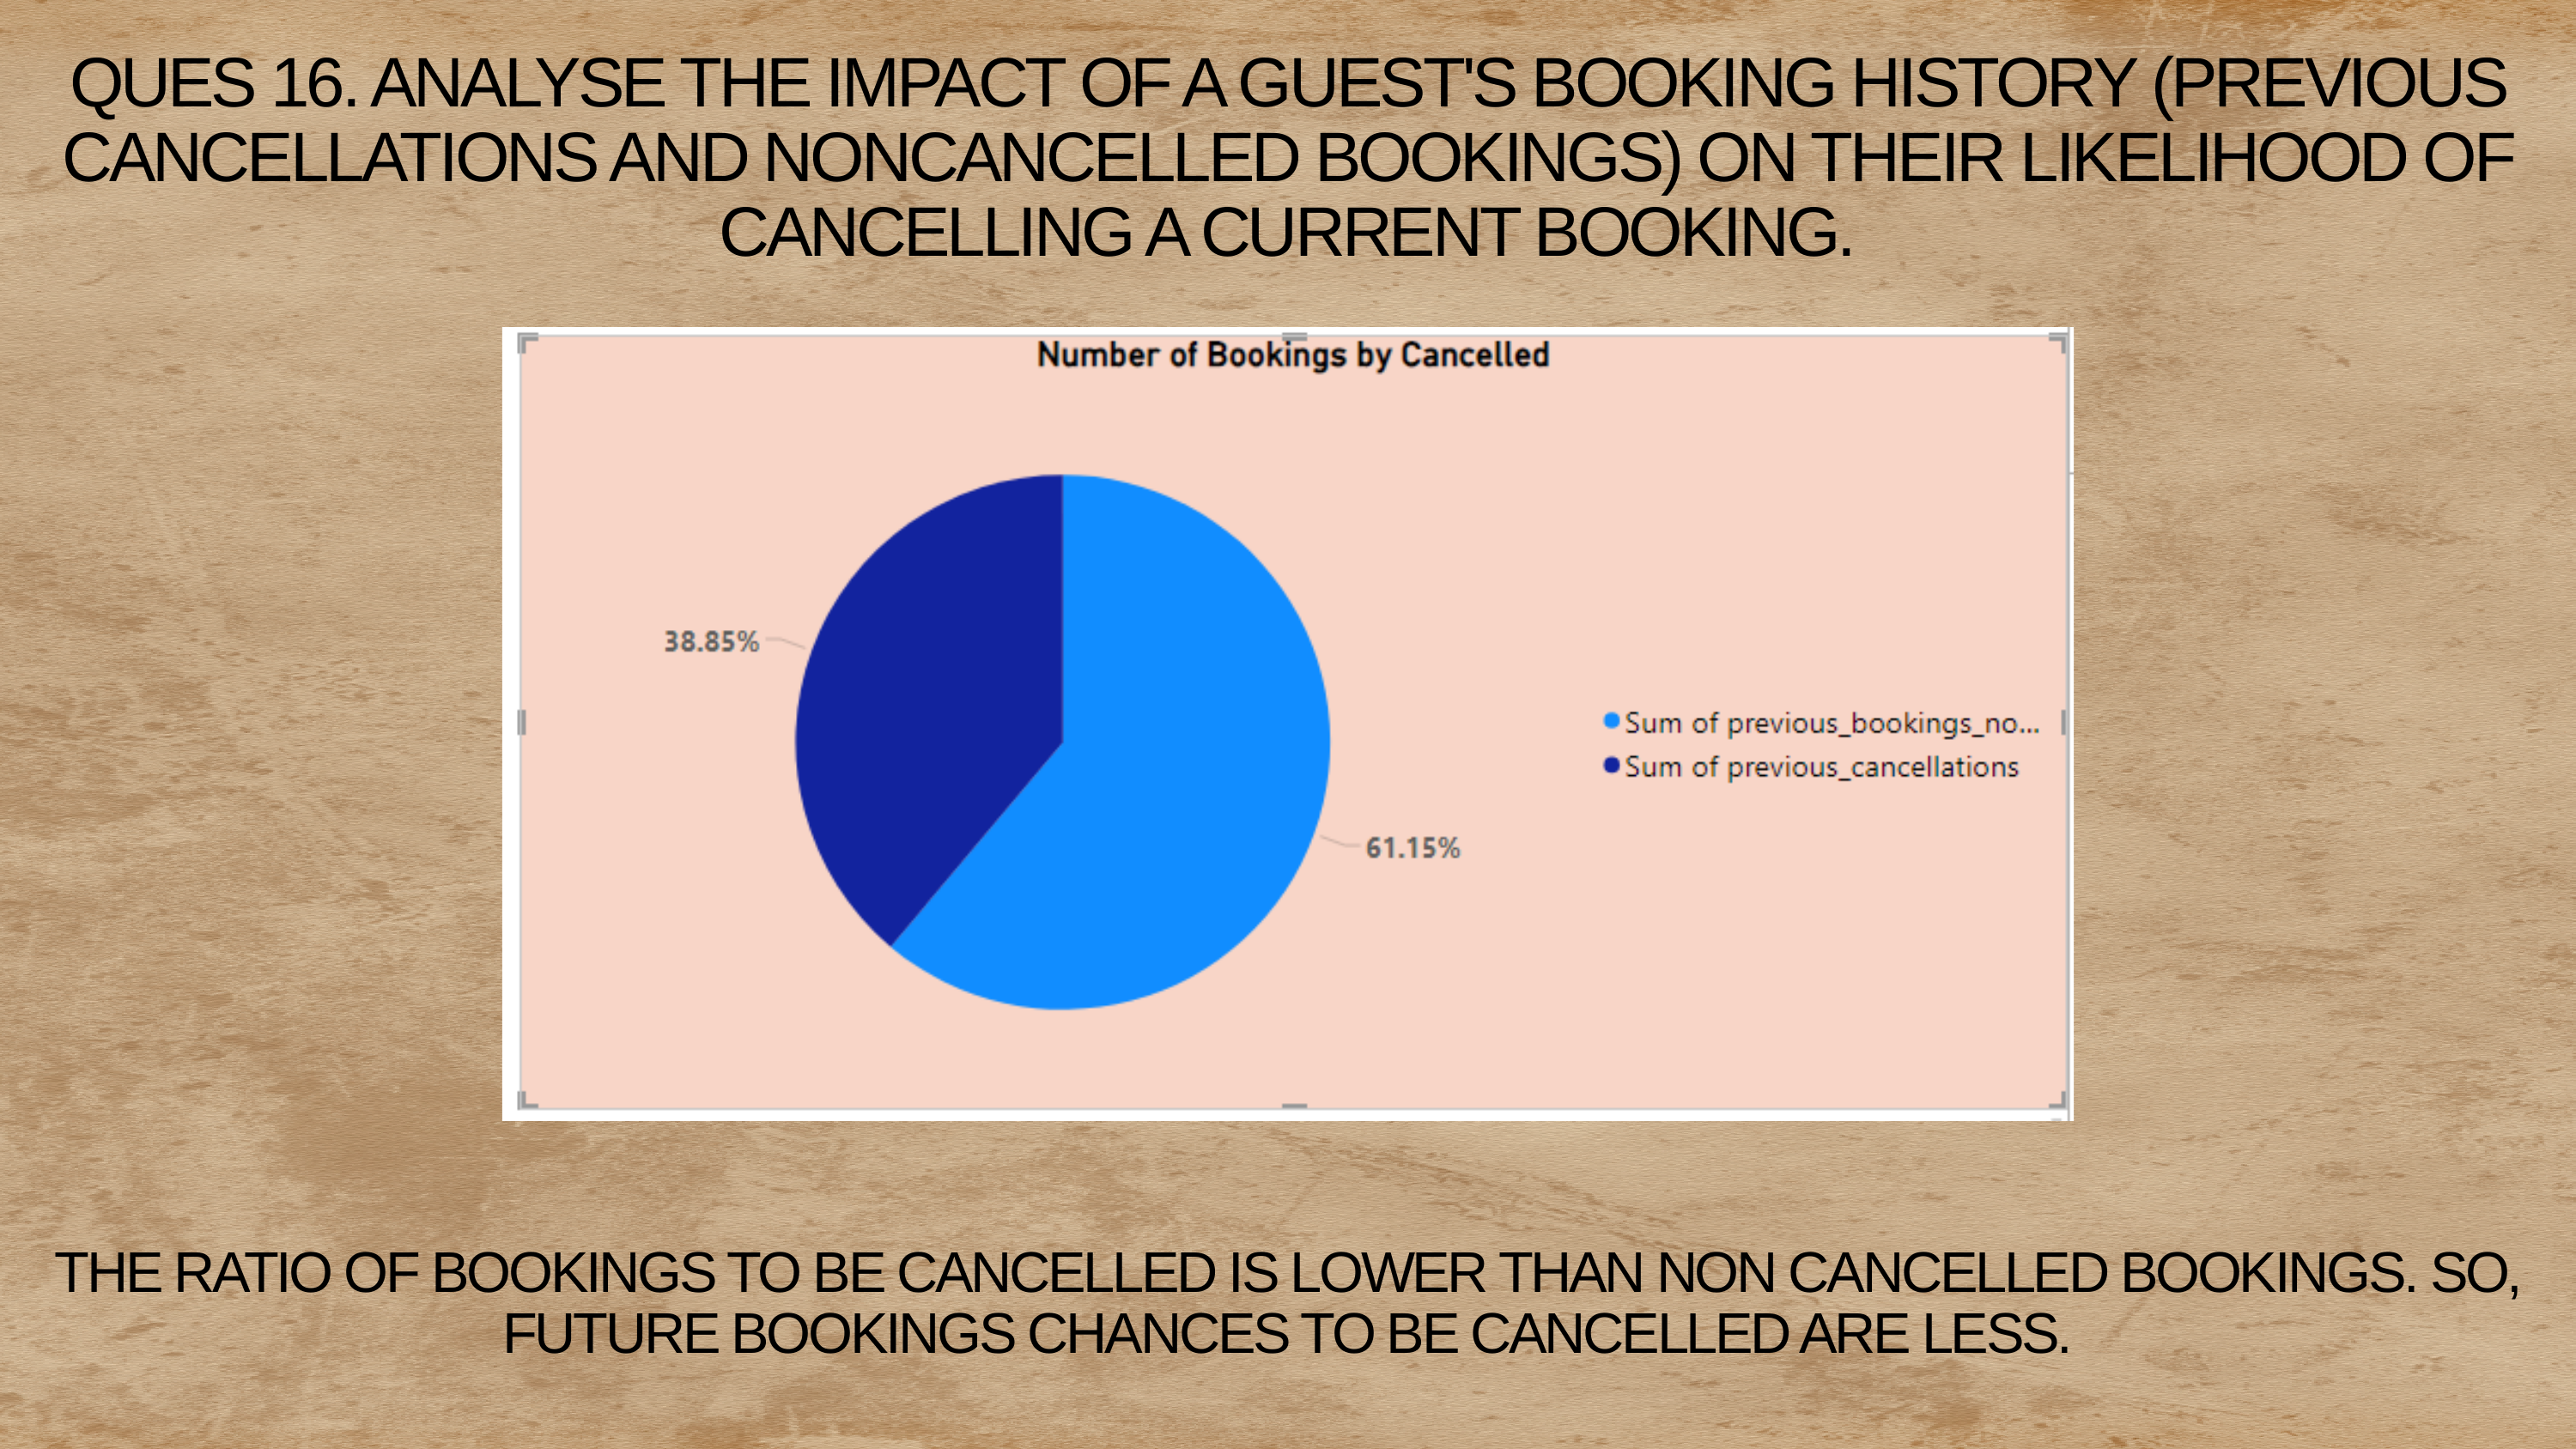

QUES 16. ANALYSE THE IMPACT OF A GUEST'S BOOKING HISTORY (PREVIOUS CANCELLATIONS AND NONCANCELLED BOOKINGS) ON THEIR LIKELIHOOD OF CANCELLING A CURRENT BOOKING.

THE RATIO OF BOOKINGS TO BE CANCELLED IS LOWER THAN NON CANCELLED BOOKINGS. SO, FUTURE BOOKINGS CHANCES TO BE CANCELLED ARE LESS.